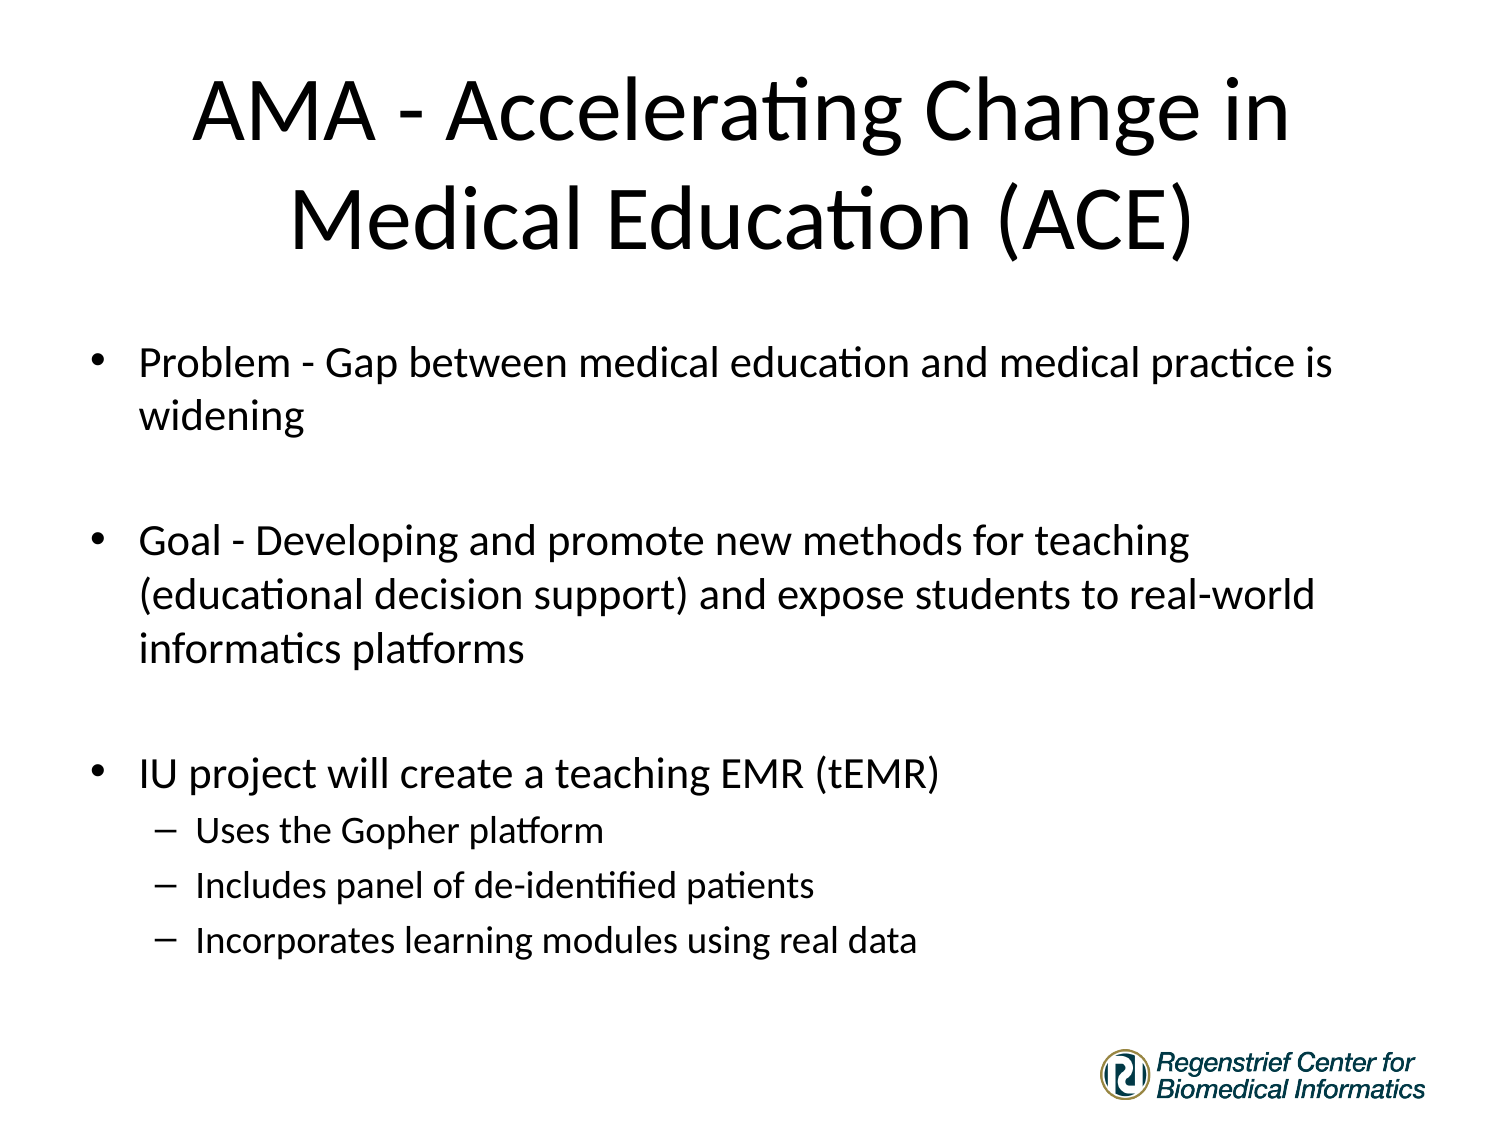

# AMA - Accelerating Change in Medical Education (ACE)
Problem - Gap between medical education and medical practice is widening

Goal - Developing and promote new methods for teaching (educational decision support) and expose students to real-world informatics platforms

IU project will create a teaching EMR (tEMR)
Uses the Gopher platform
Includes panel of de-identified patients
Incorporates learning modules using real data